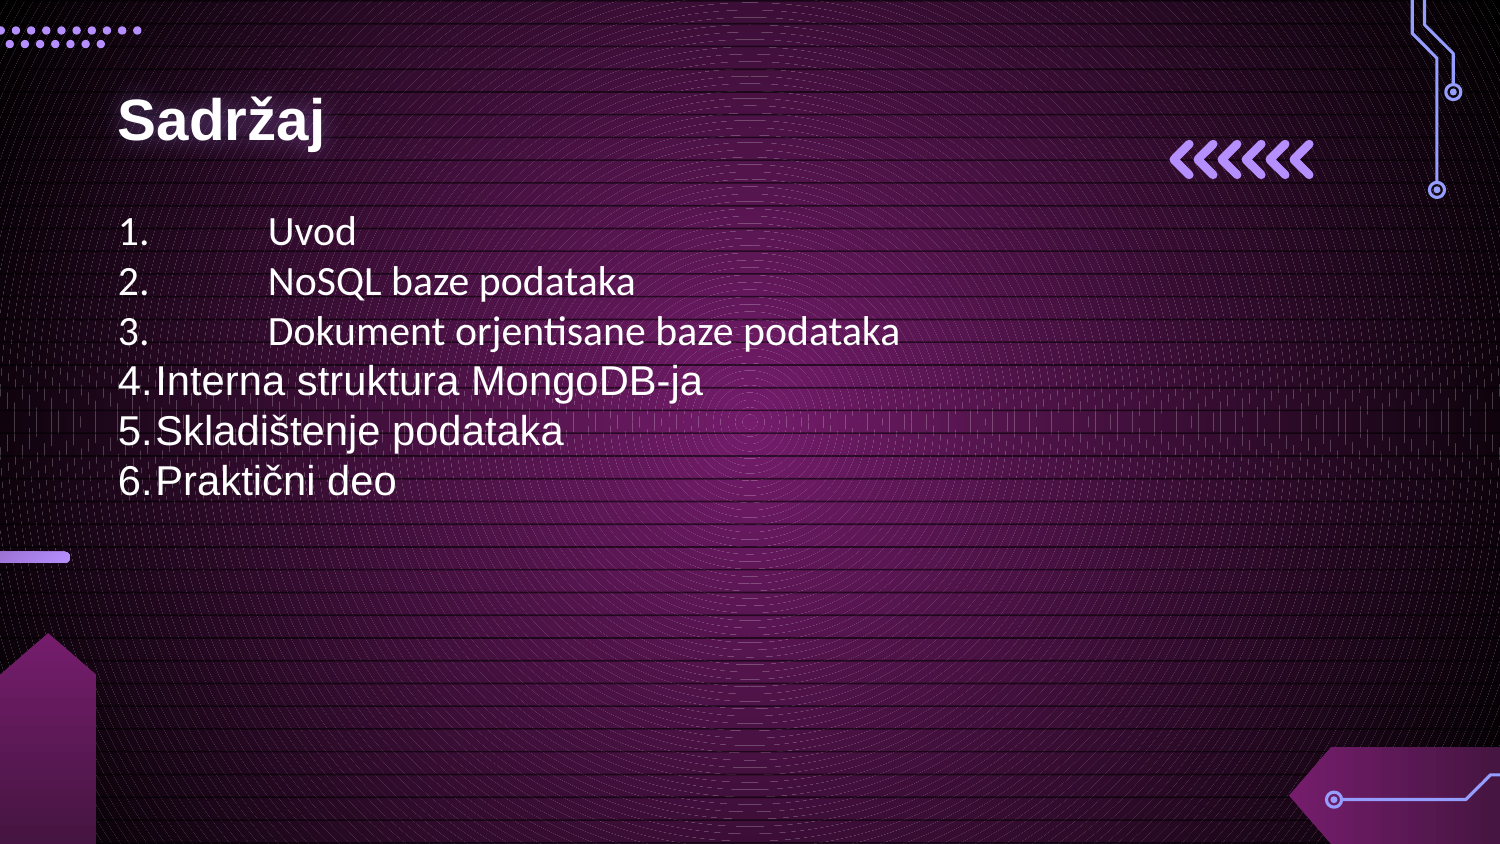

# Sadržaj

1.	Uvod
2.	NoSQL baze podataka
3.	Dokument orjentisane baze podataka
Interna struktura MongoDB-ja
Skladištenje podataka
Praktični deo